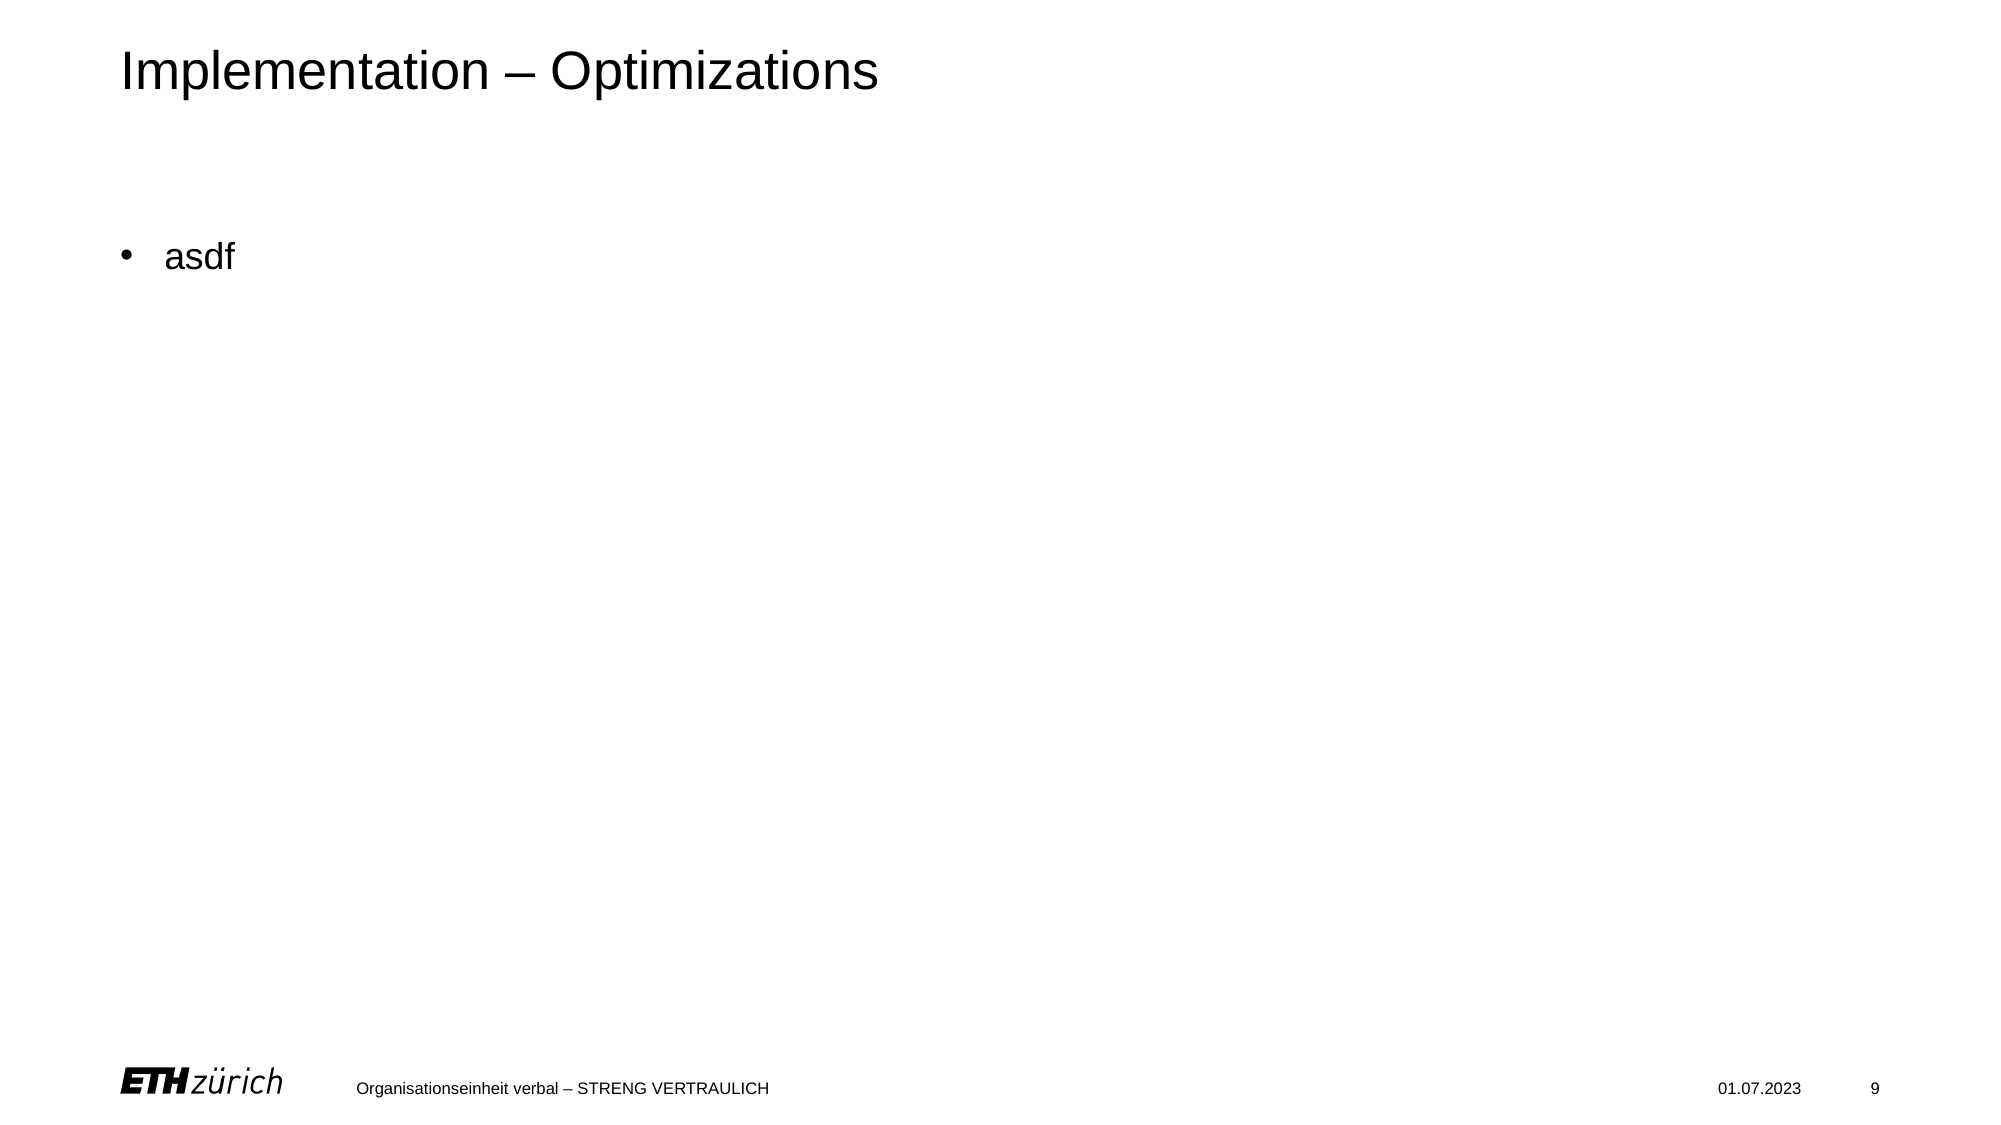

# Implementation – Optimizations
asdf
Organisationseinheit verbal – STRENG VERTRAULICH
01.07.2023
9